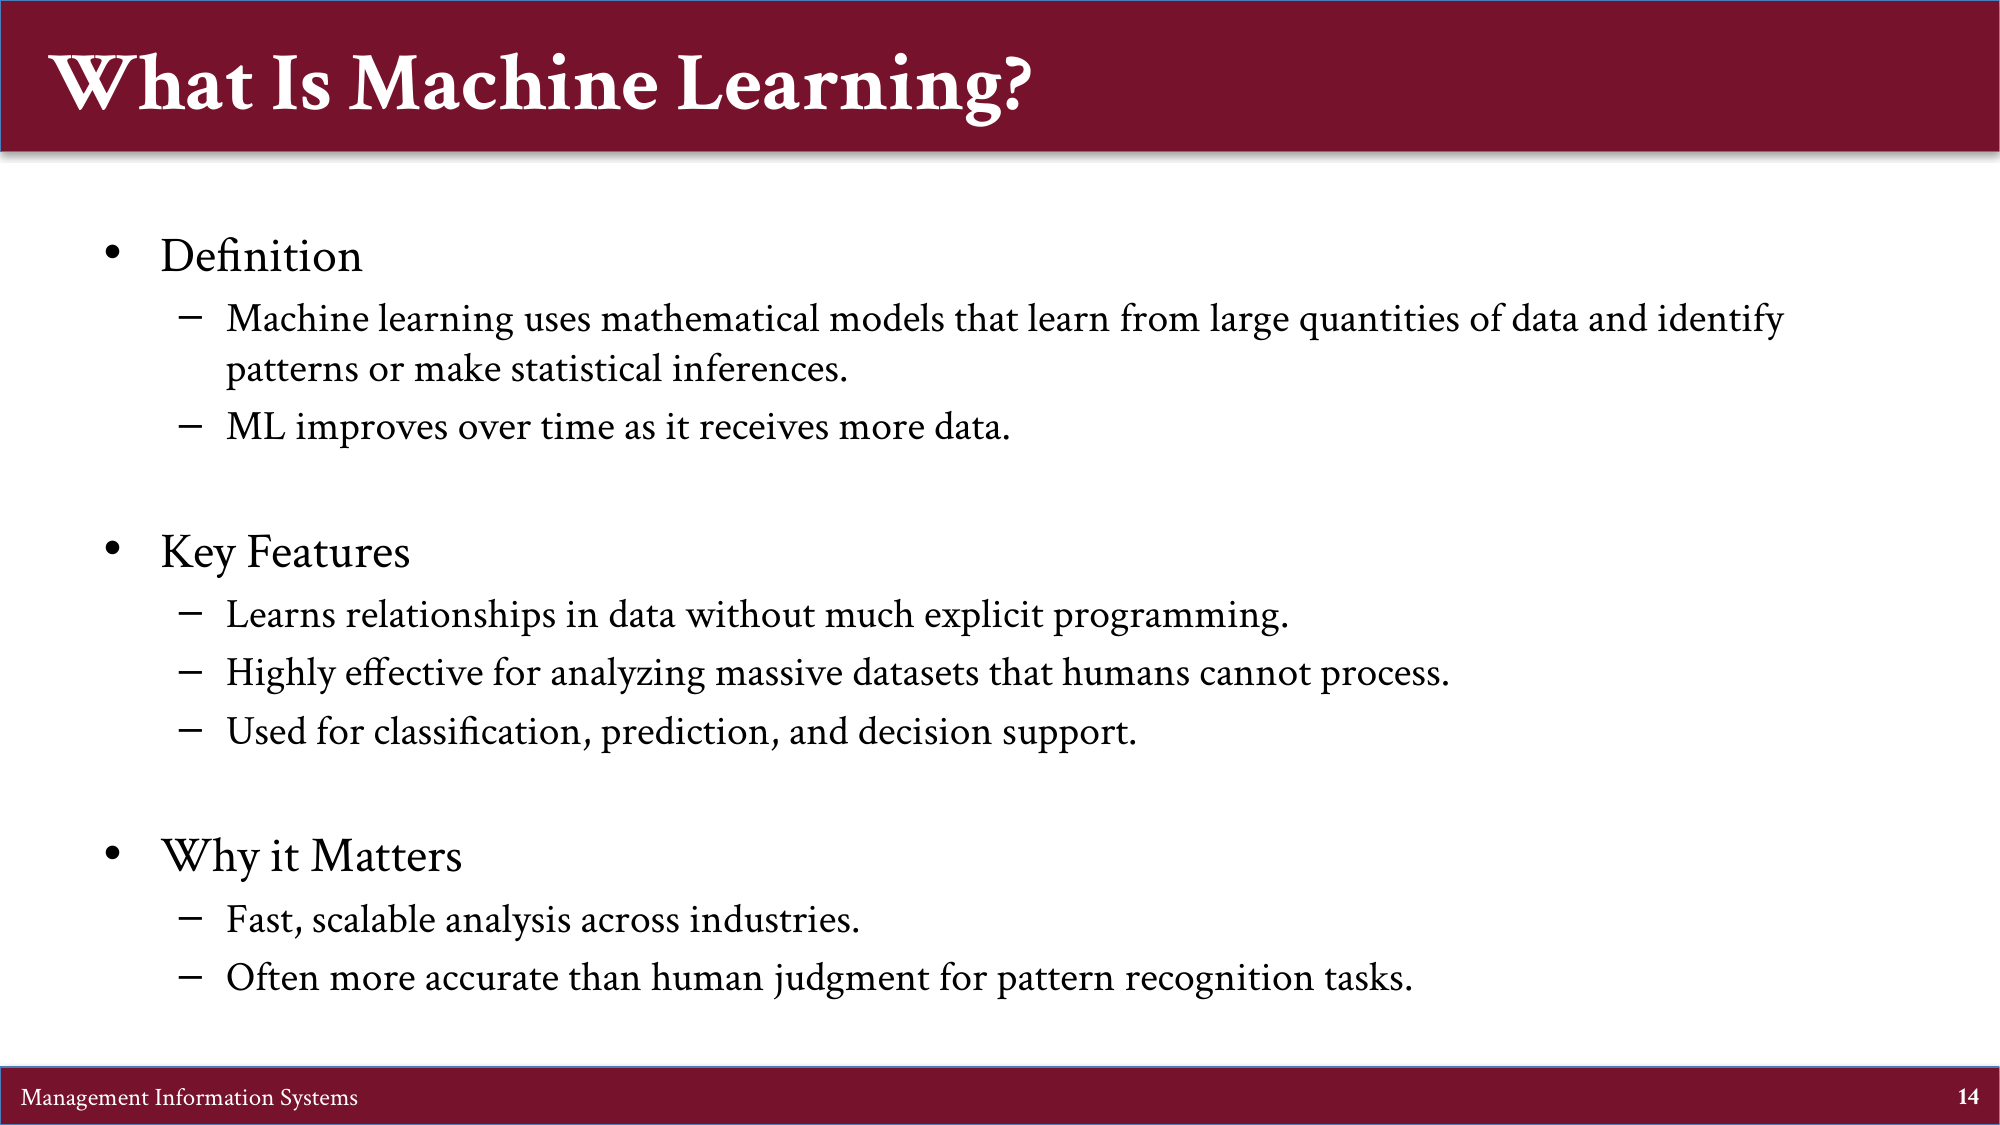

# What Is Machine Learning?
Definition
Machine learning uses mathematical models that learn from large quantities of data and identify patterns or make statistical inferences.
ML improves over time as it receives more data.

Key Features
Learns relationships in data without much explicit programming.
Highly effective for analyzing massive datasets that humans cannot process.
Used for classification, prediction, and decision support.

Why it Matters
Fast, scalable analysis across industries.
Often more accurate than human judgment for pattern recognition tasks.

 Management Information Systems
14